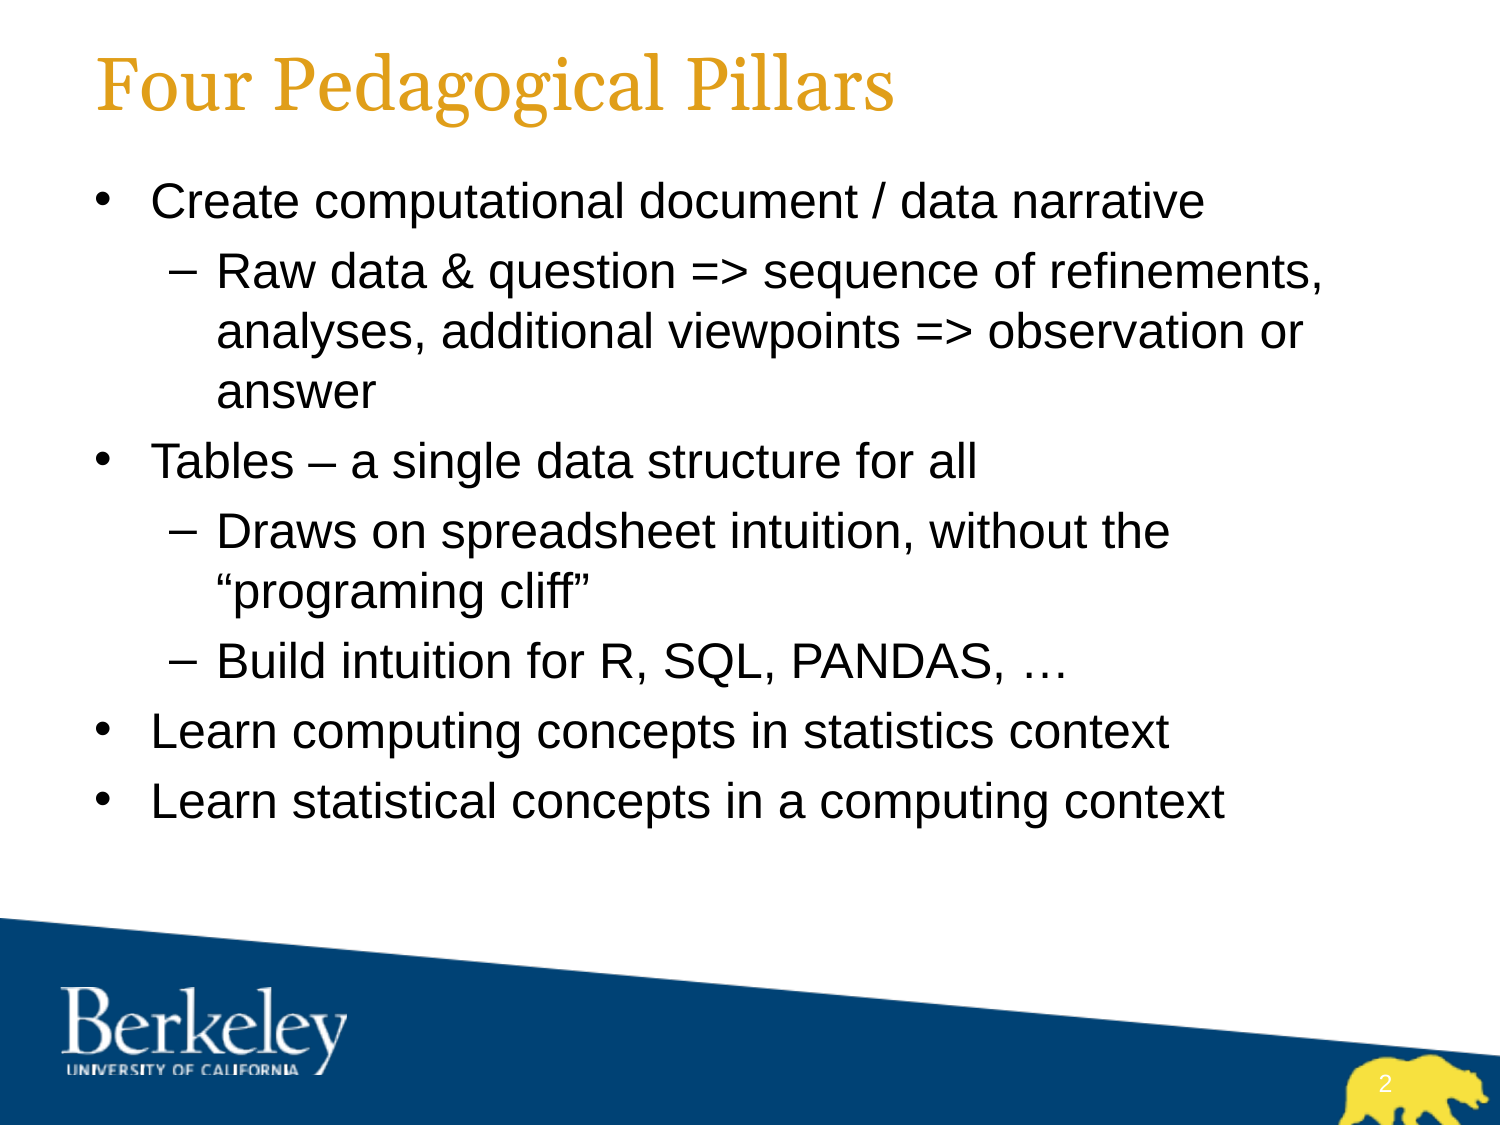

# Four Pedagogical Pillars
Create computational document / data narrative
Raw data & question => sequence of refinements, analyses, additional viewpoints => observation or answer
Tables – a single data structure for all
Draws on spreadsheet intuition, without the “programing cliff”
Build intuition for R, SQL, PANDAS, …
Learn computing concepts in statistics context
Learn statistical concepts in a computing context